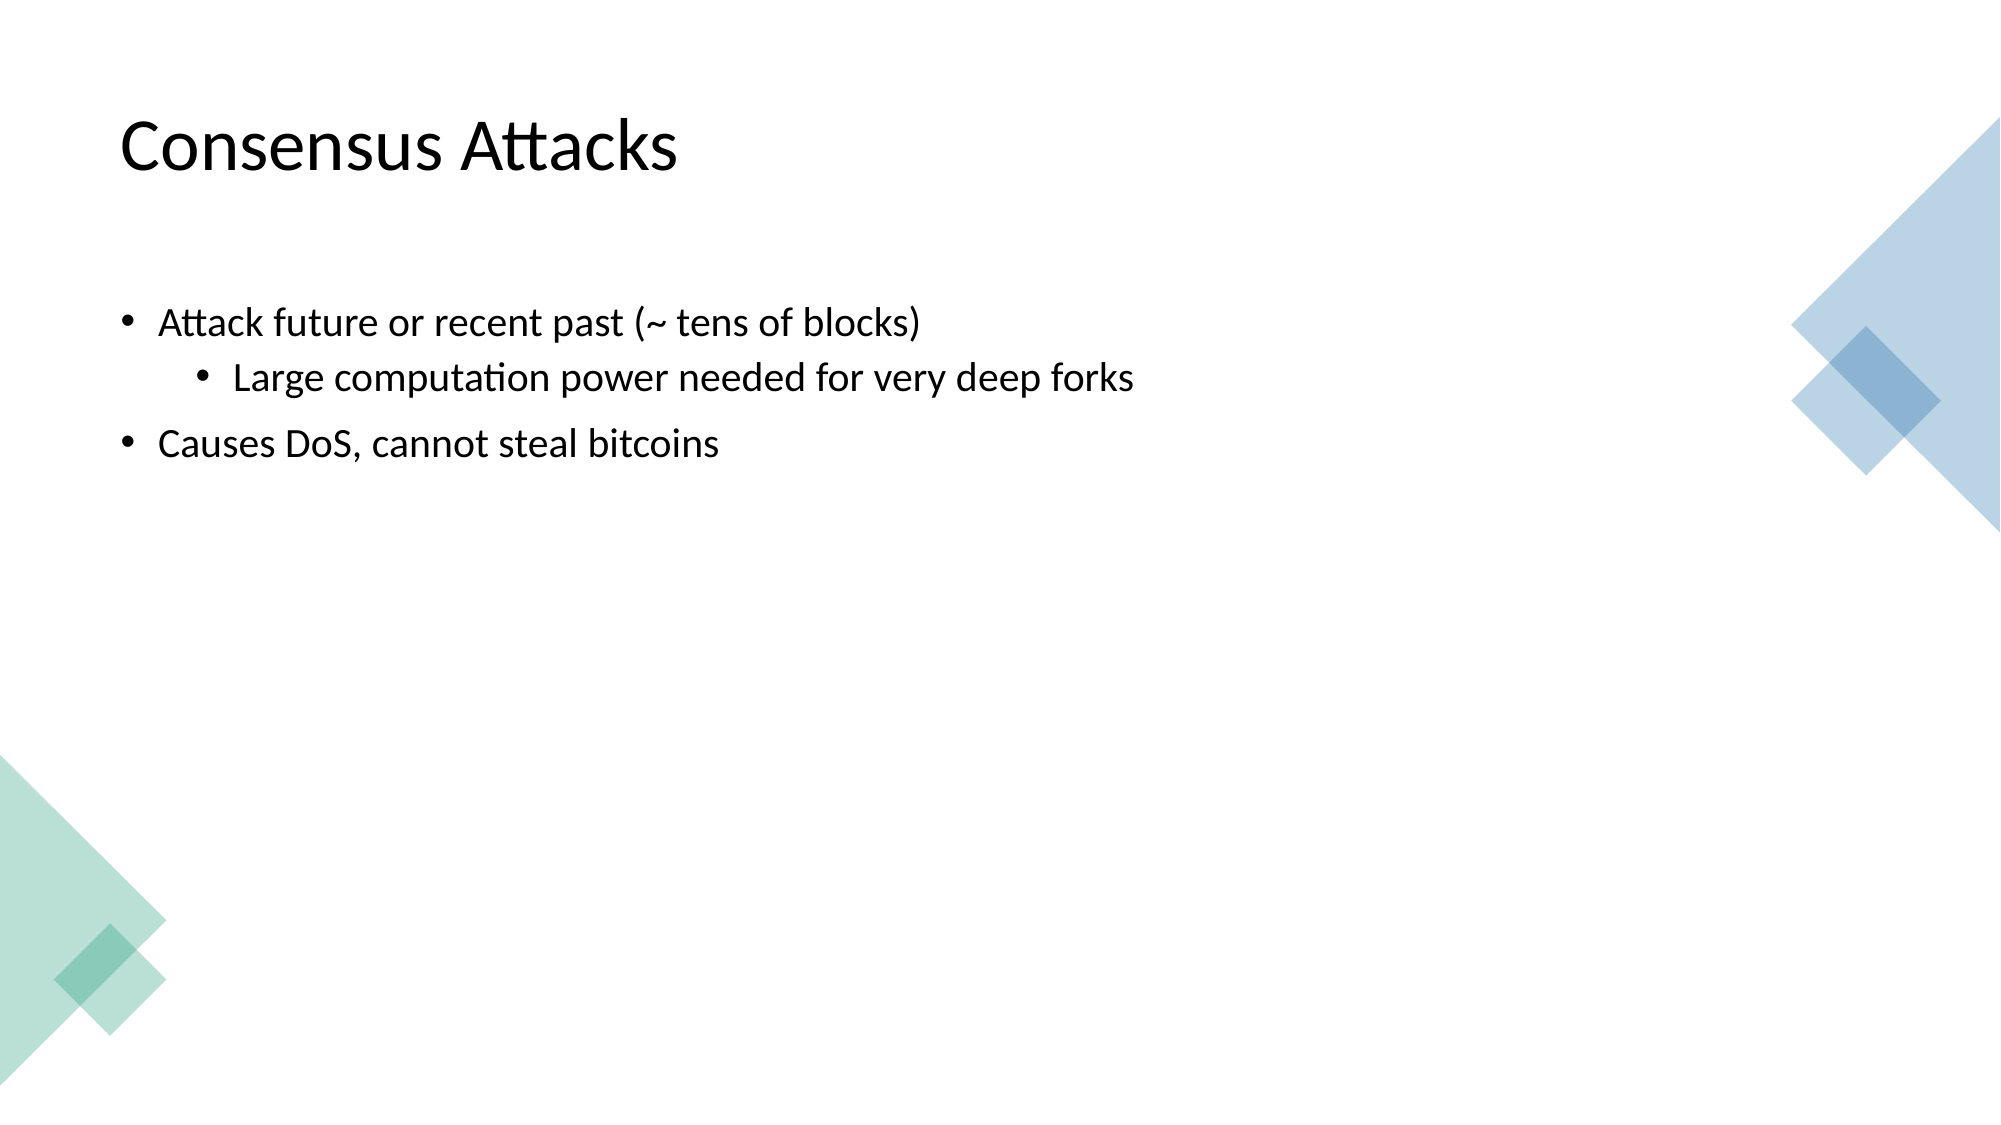

# Consensus Attacks

Attack future or recent past (~ tens of blocks)
Large computation power needed for very deep forks
Causes DoS, cannot steal bitcoins